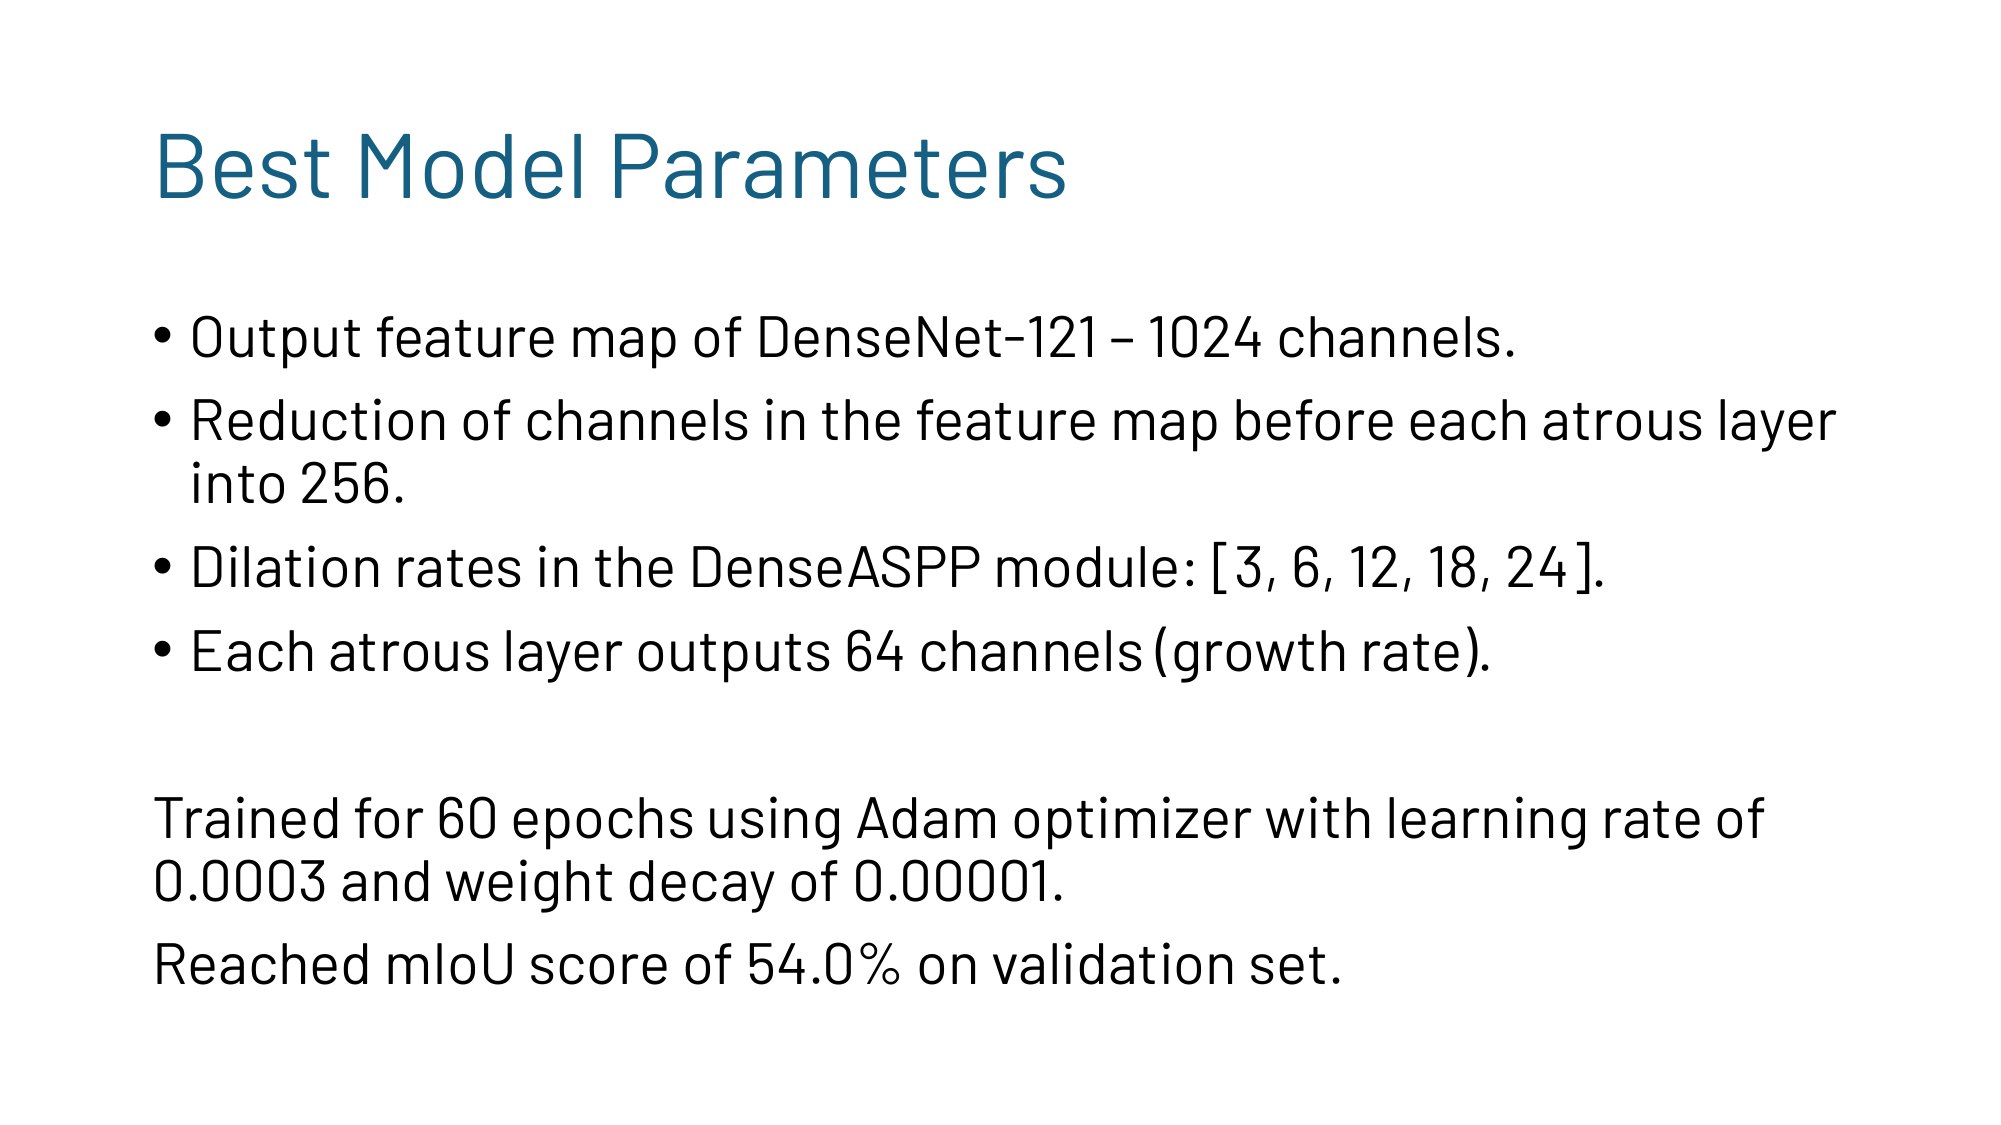

# Best Model Parameters
Output feature map of DenseNet-121 – 1024 channels.
Reduction of channels in the feature map before each atrous layer into 256.
Dilation rates in the DenseASPP module: [3, 6, 12, 18, 24].
Each atrous layer outputs 64 channels (growth rate).

Trained for 60 epochs using Adam optimizer with learning rate of 0.0003 and weight decay of 0.00001.
Reached mIoU score of 54.0% on validation set.